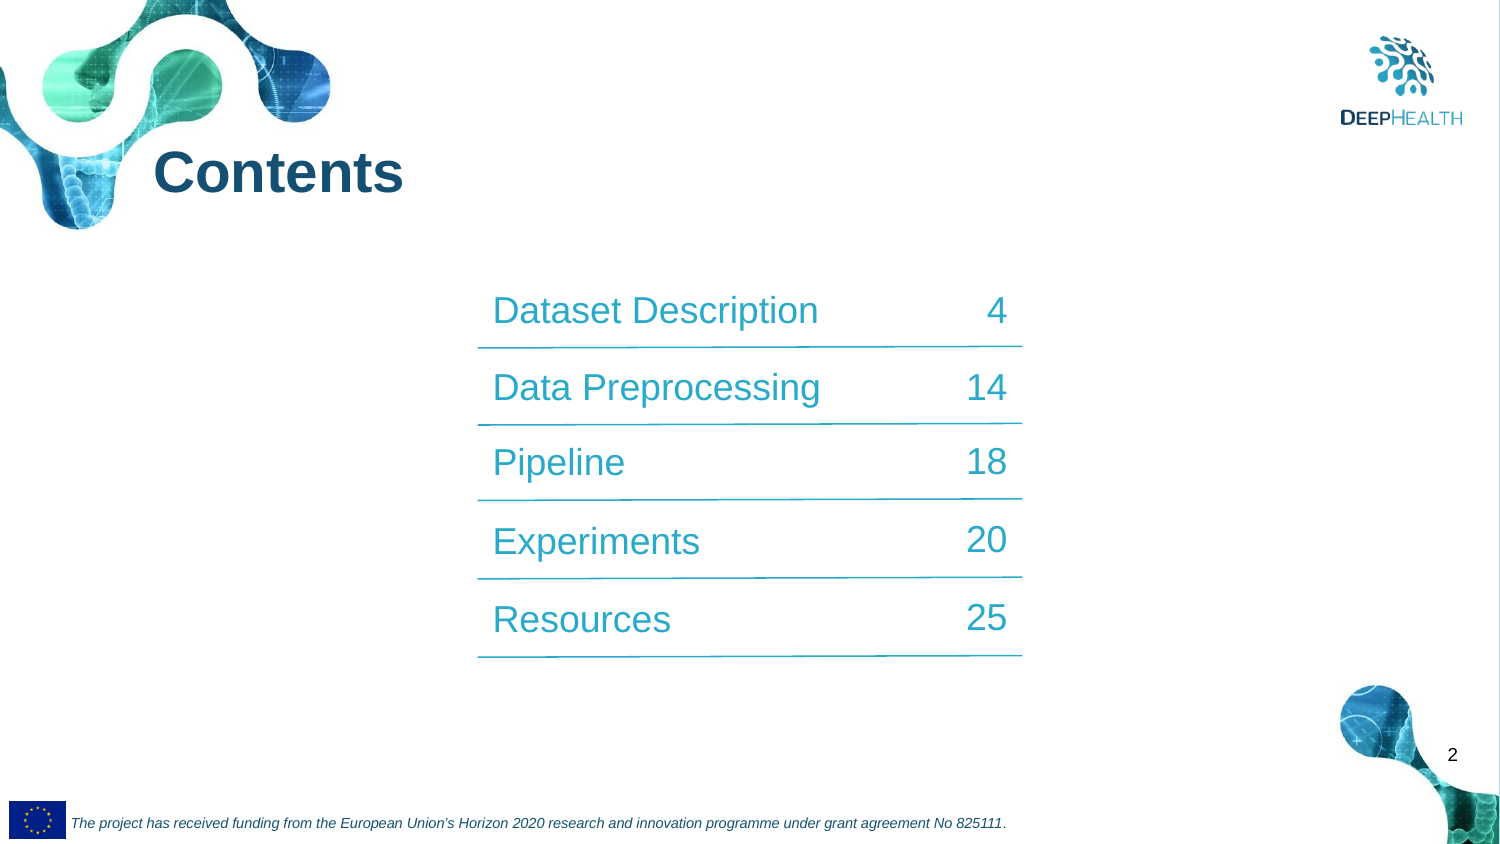

Contents
4
Dataset Description
14
Data Preprocessing
18
Pipeline
20
Experiments
25
Resources